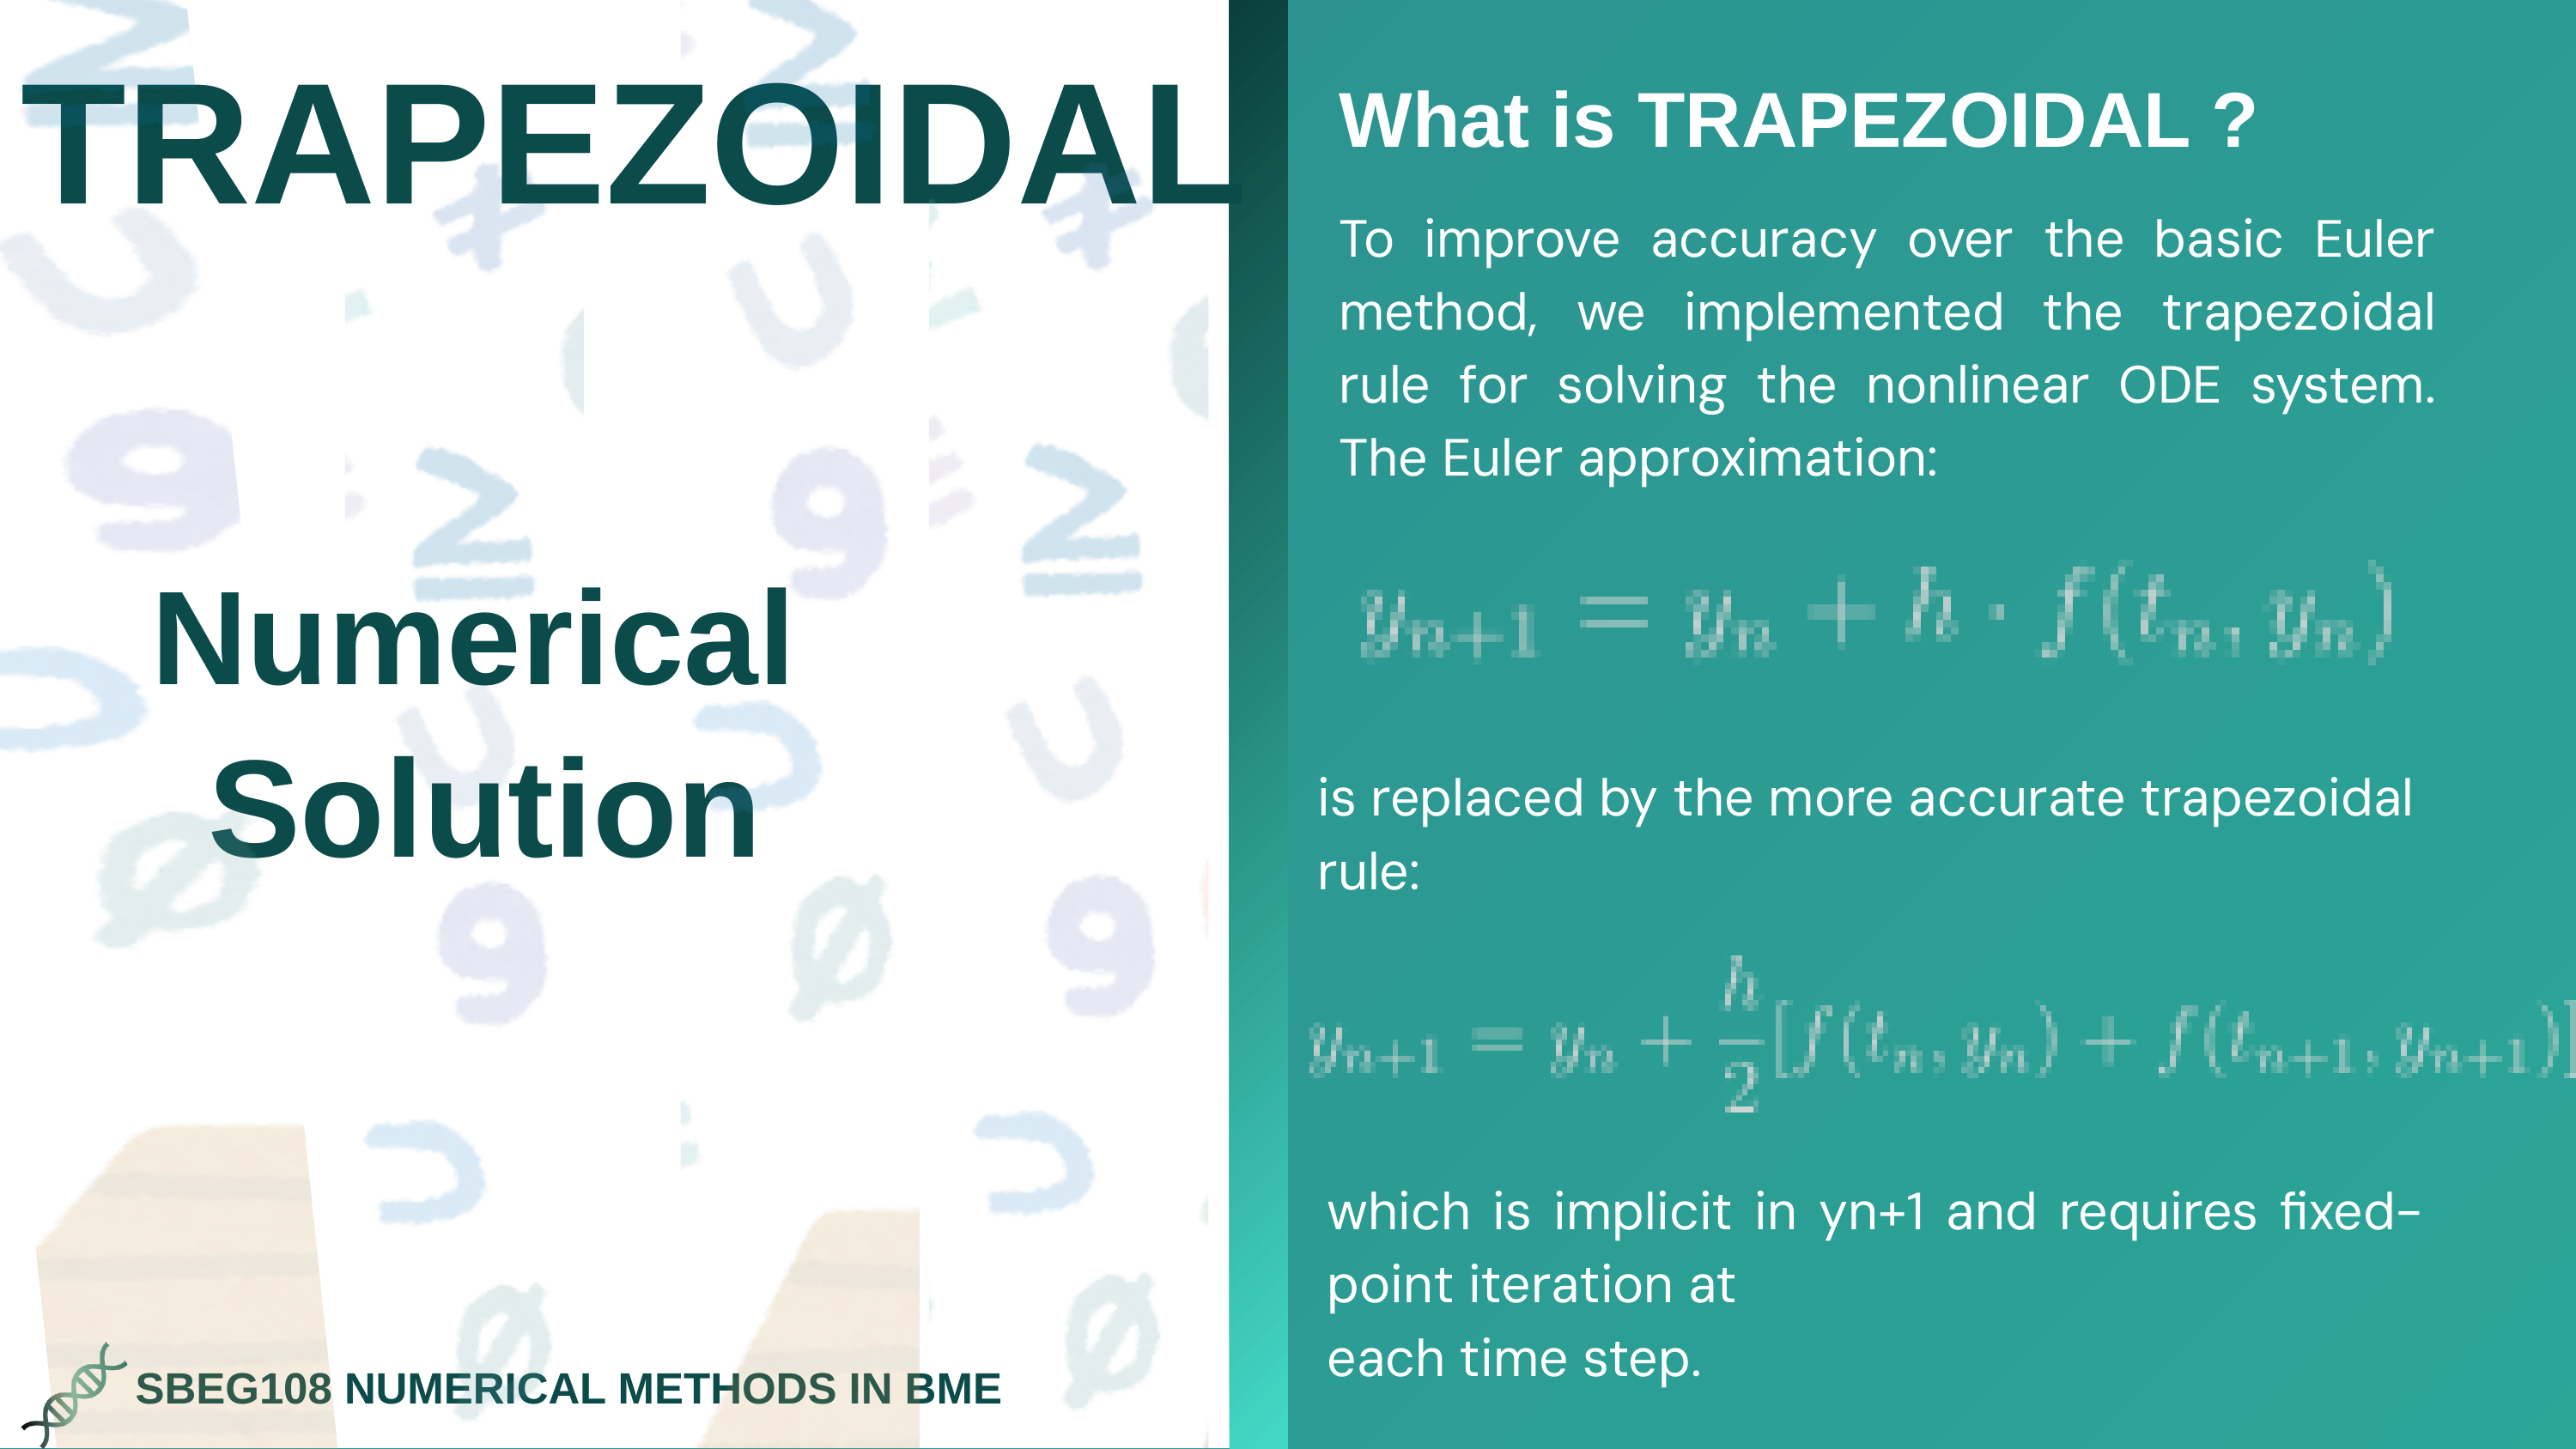

TRAPEZOIDAL

 What is TRAPEZOIDAL ?
To improve accuracy over the basic Euler method, we implemented the trapezoidal rule for solving the nonlinear ODE system. The Euler approximation:

Numerical

Solution
is replaced by the more accurate trapezoidal rule:

which is implicit in yn+1 and requires fixed-point iteration at
each time step.

SBEG108 NUMERICAL METHODS IN BME